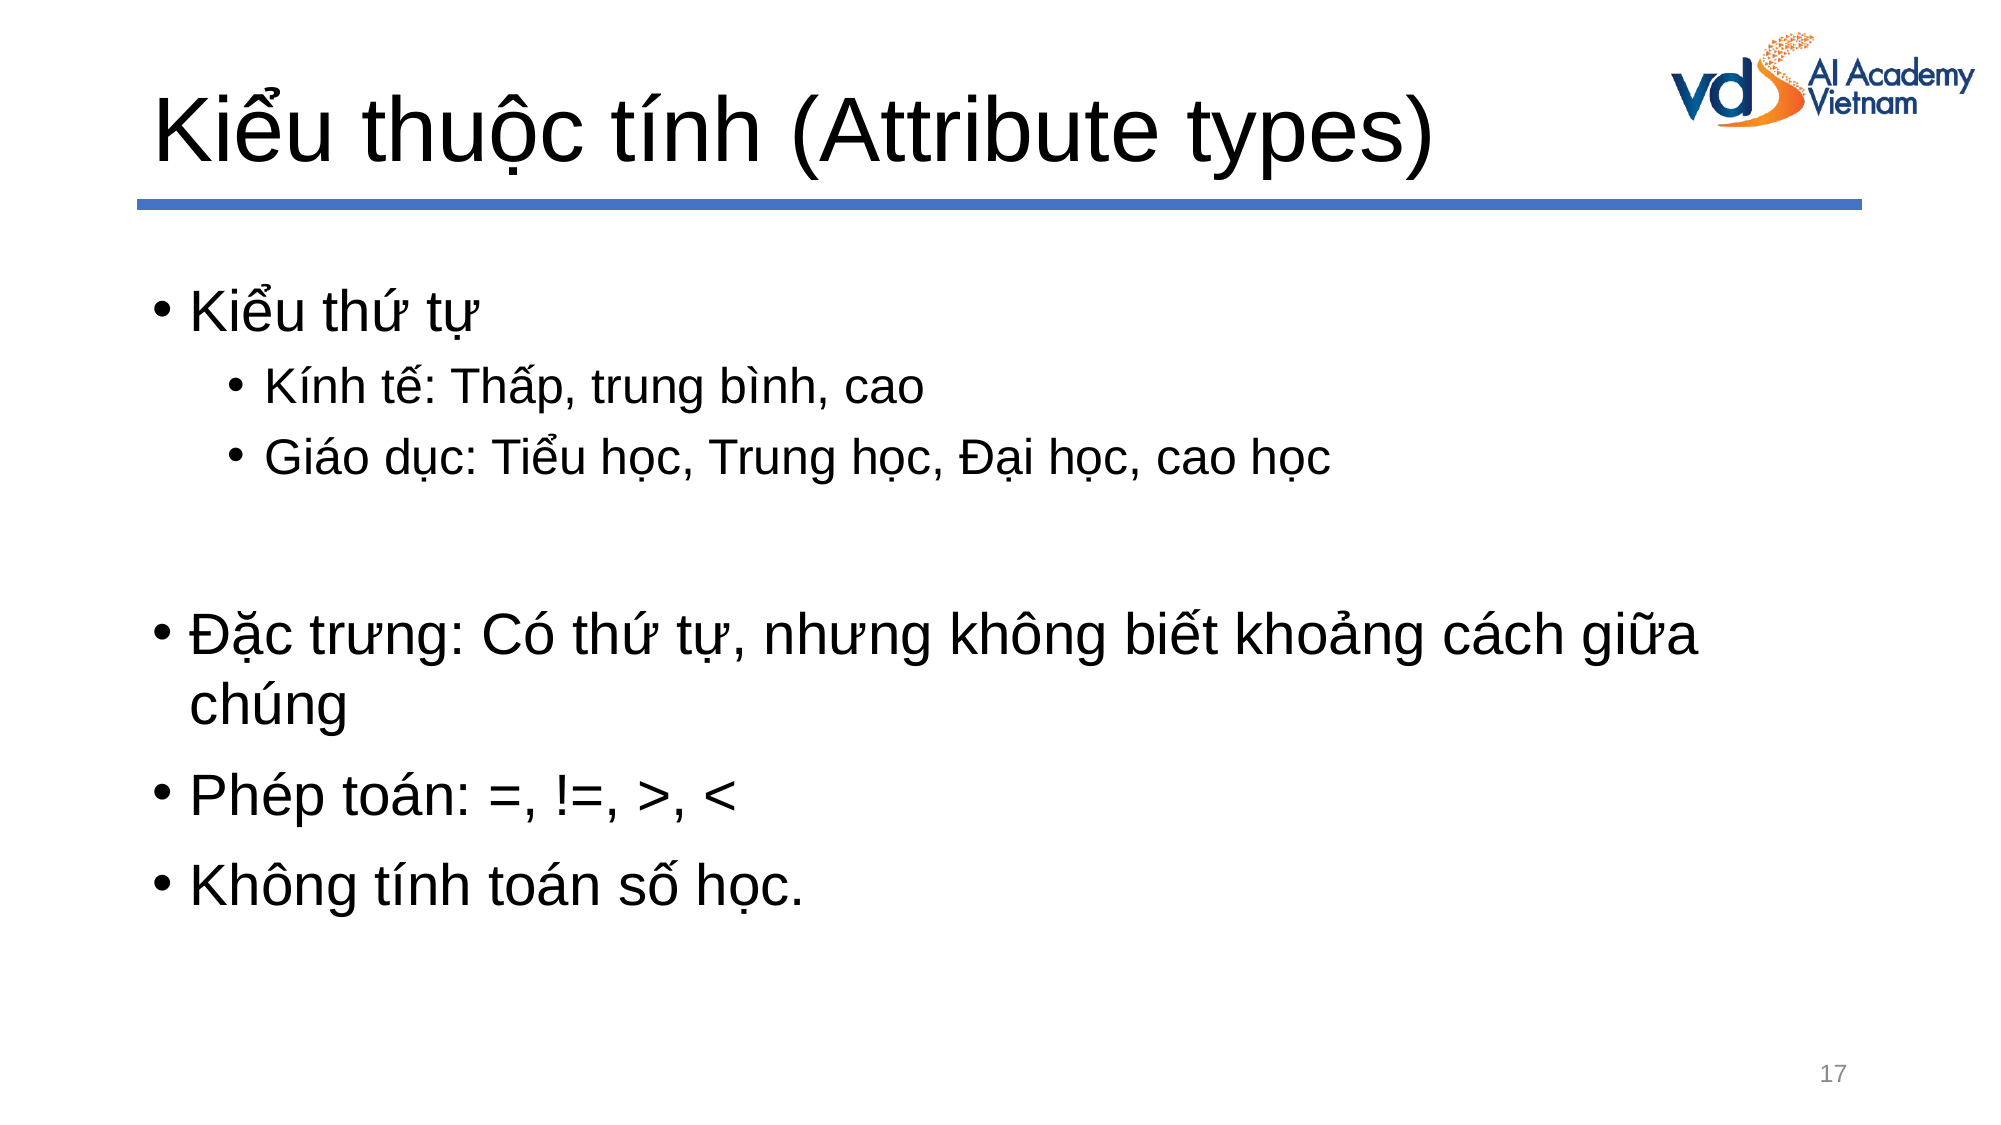

# Kiểu thuộc tính (Attribute types)
Kiểu thứ tự
Kính tế: Thấp, trung bình, cao
Giáo dục: Tiểu học, Trung học, Đại học, cao học

Đặc trưng: Có thứ tự, nhưng không biết khoảng cách giữa chúng
Phép toán: =, !=, >, <
Không tính toán số học.

17